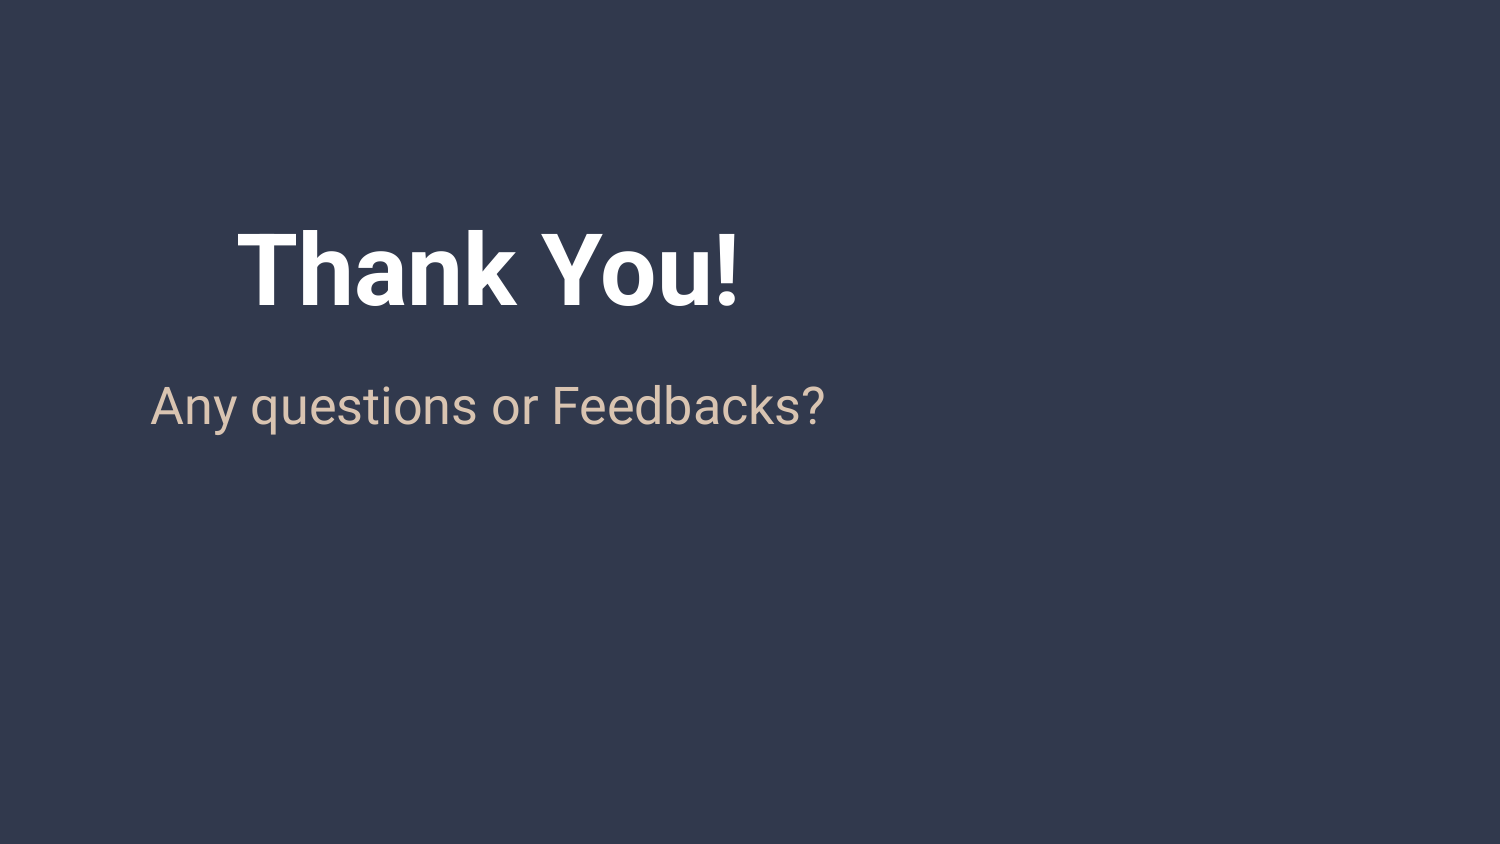

# Thank You!
Any questions or Feedbacks?